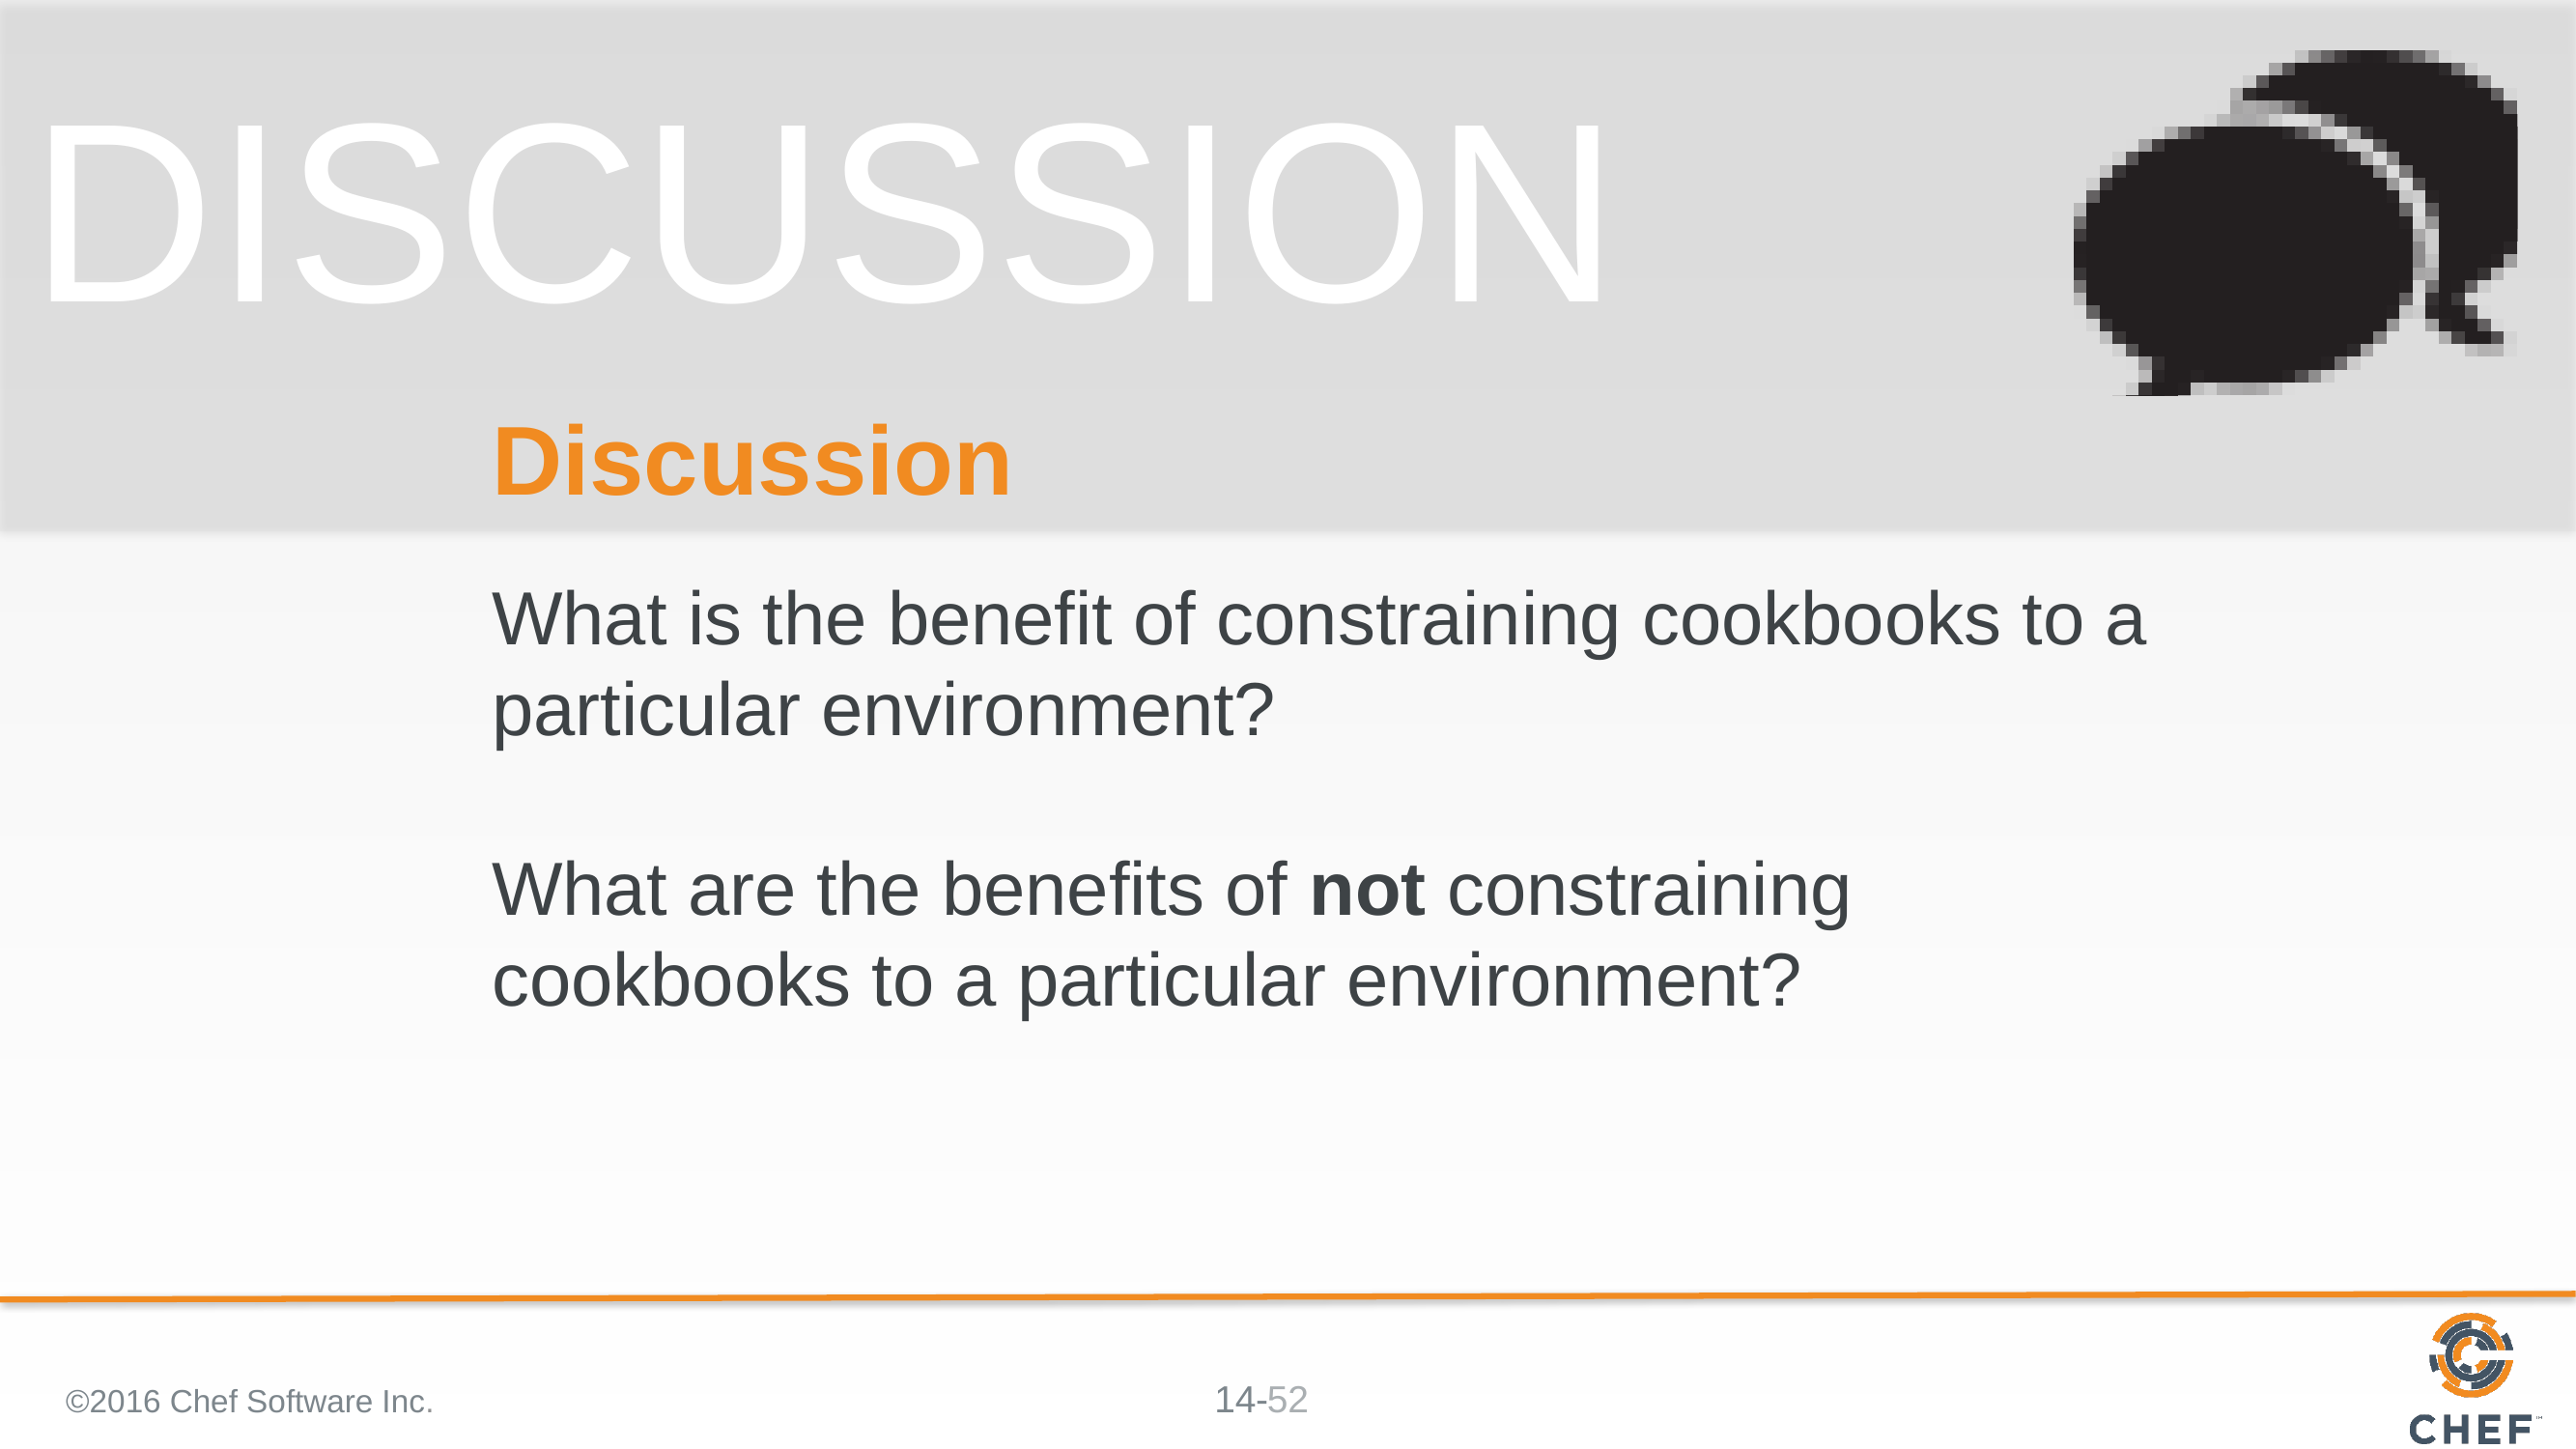

# Discussion
What is the benefit of constraining cookbooks to a particular environment?

What are the benefits of not constraining cookbooks to a particular environment?
©2016 Chef Software Inc.
52